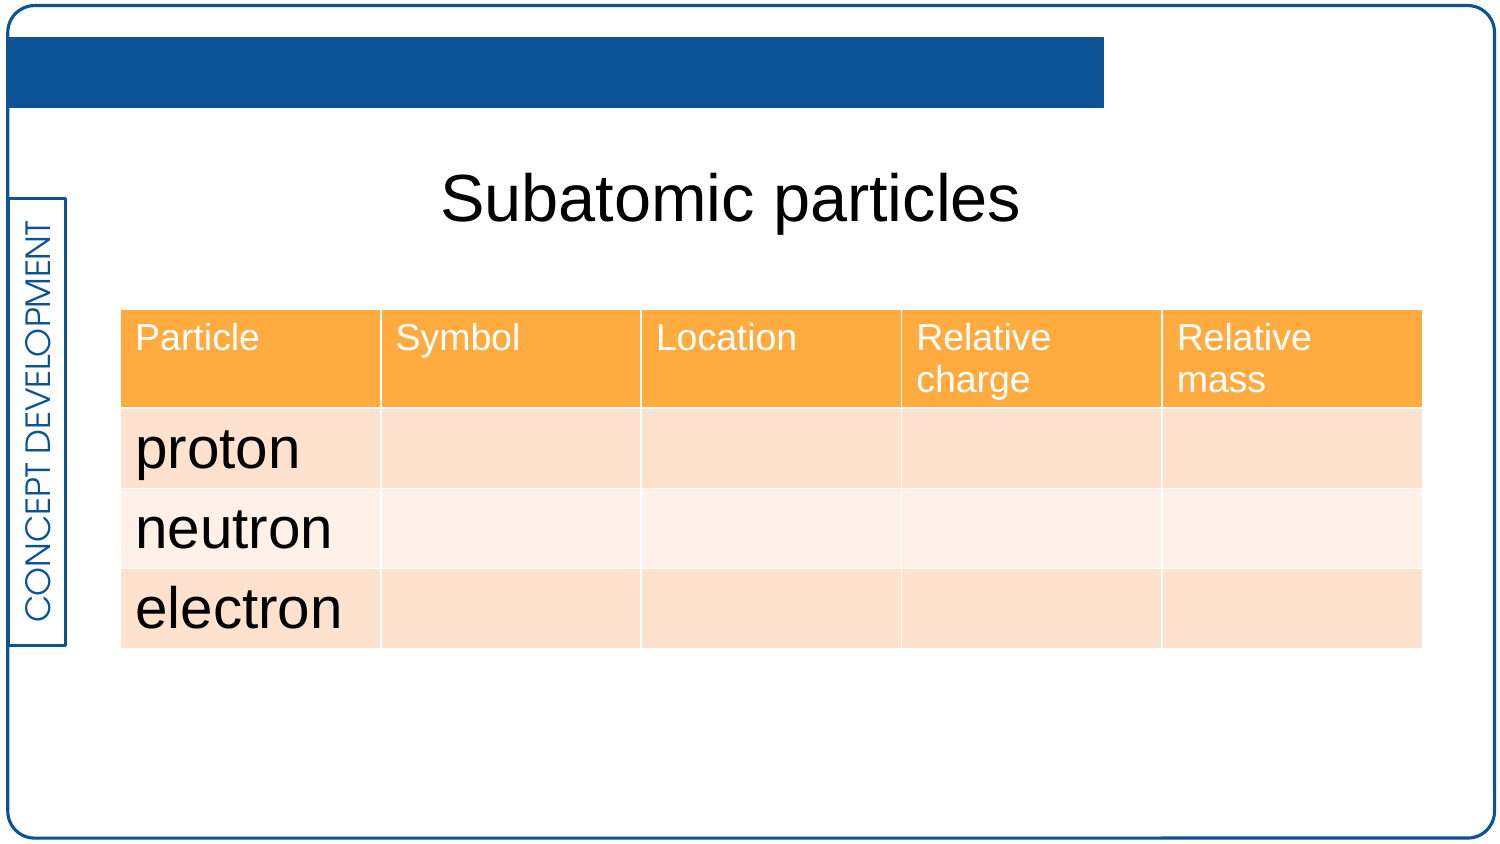

Subatomic particles
| Particle | Symbol | Location | Relative charge | Relative mass |
| --- | --- | --- | --- | --- |
| proton |  |  |  |  |
| neutron |  |  |  |  |
| electron |  |  |  |  |